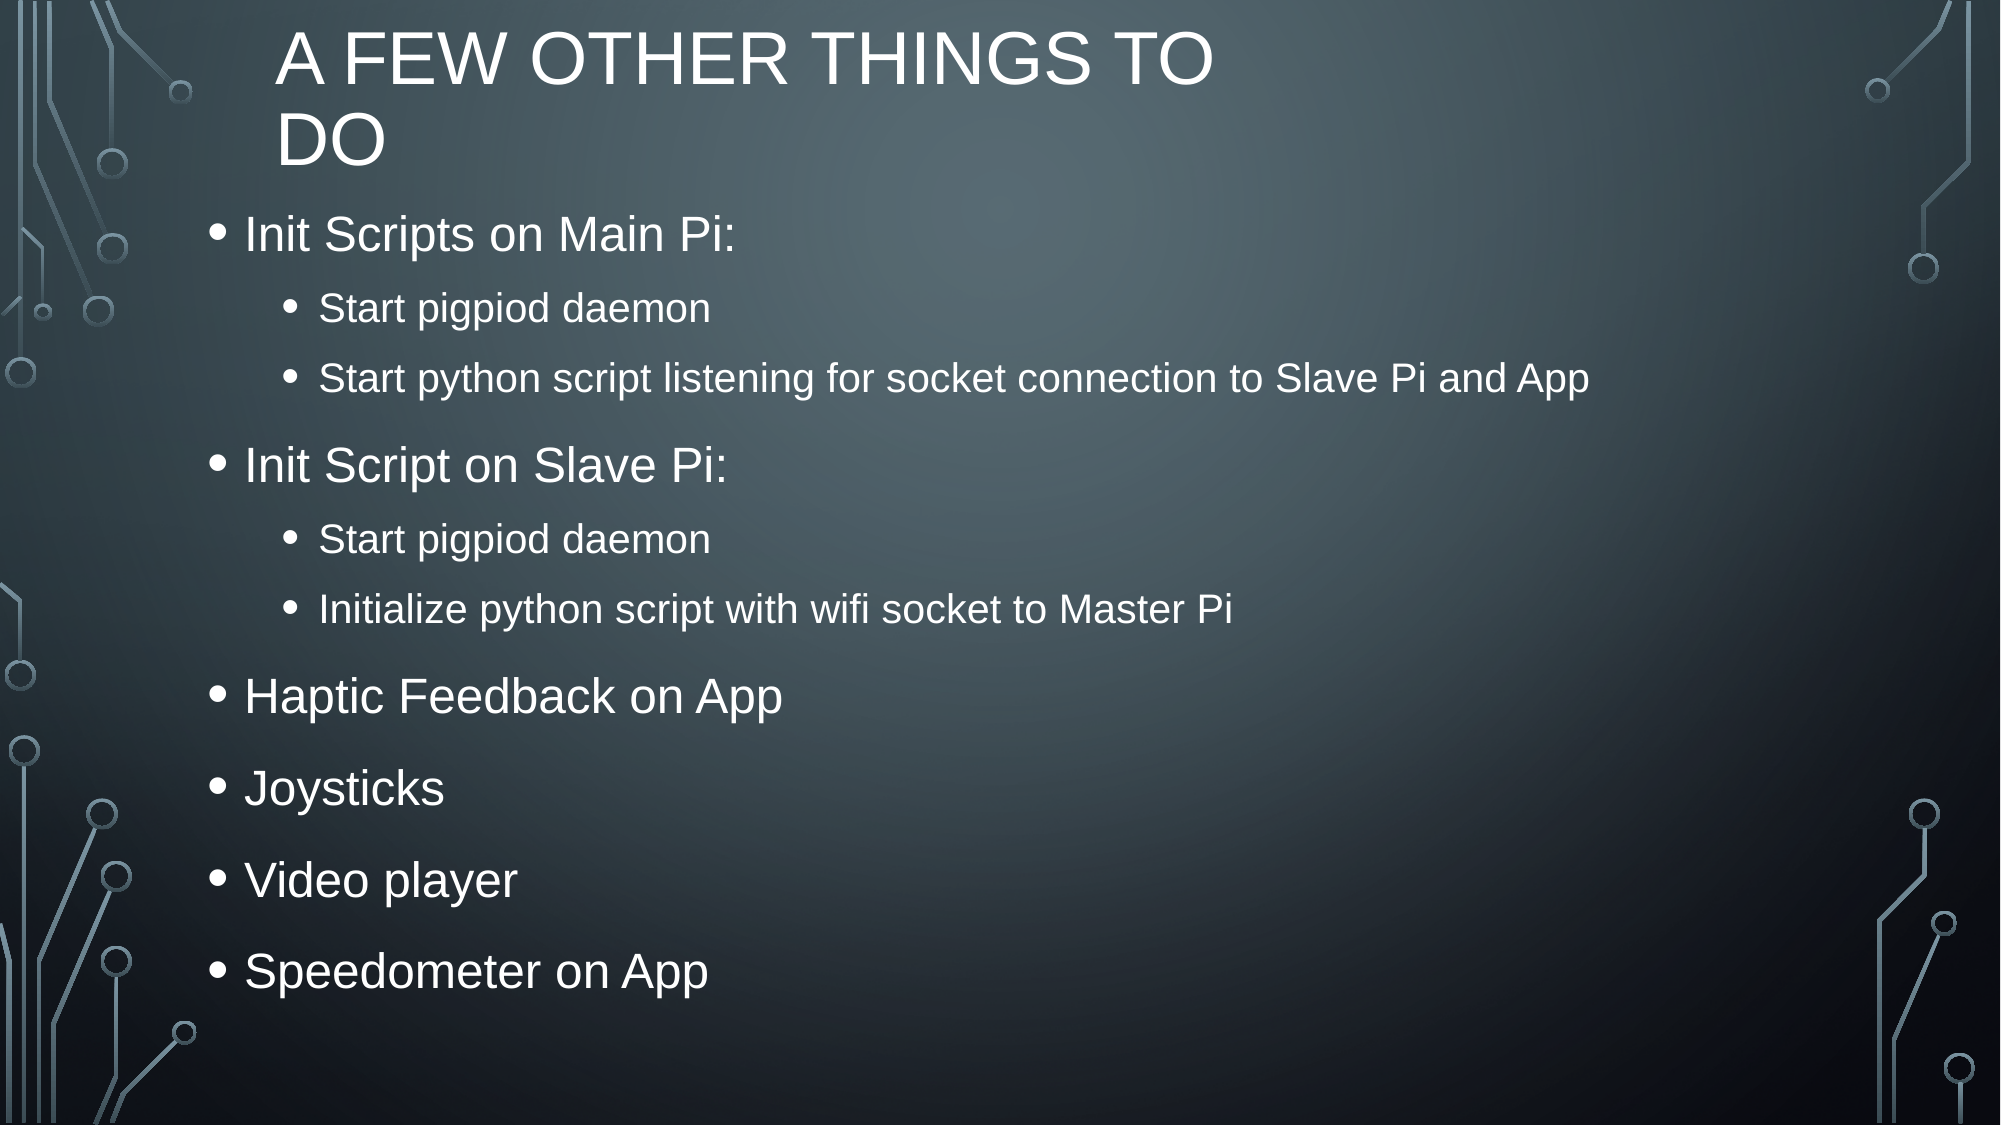

# A Few Other Things To Do
Init Scripts on Main Pi:
Start pigpiod daemon
Start python script listening for socket connection to Slave Pi and App
Init Script on Slave Pi:
Start pigpiod daemon
Initialize python script with wifi socket to Master Pi
Haptic Feedback on App
Joysticks
Video player
Speedometer on App